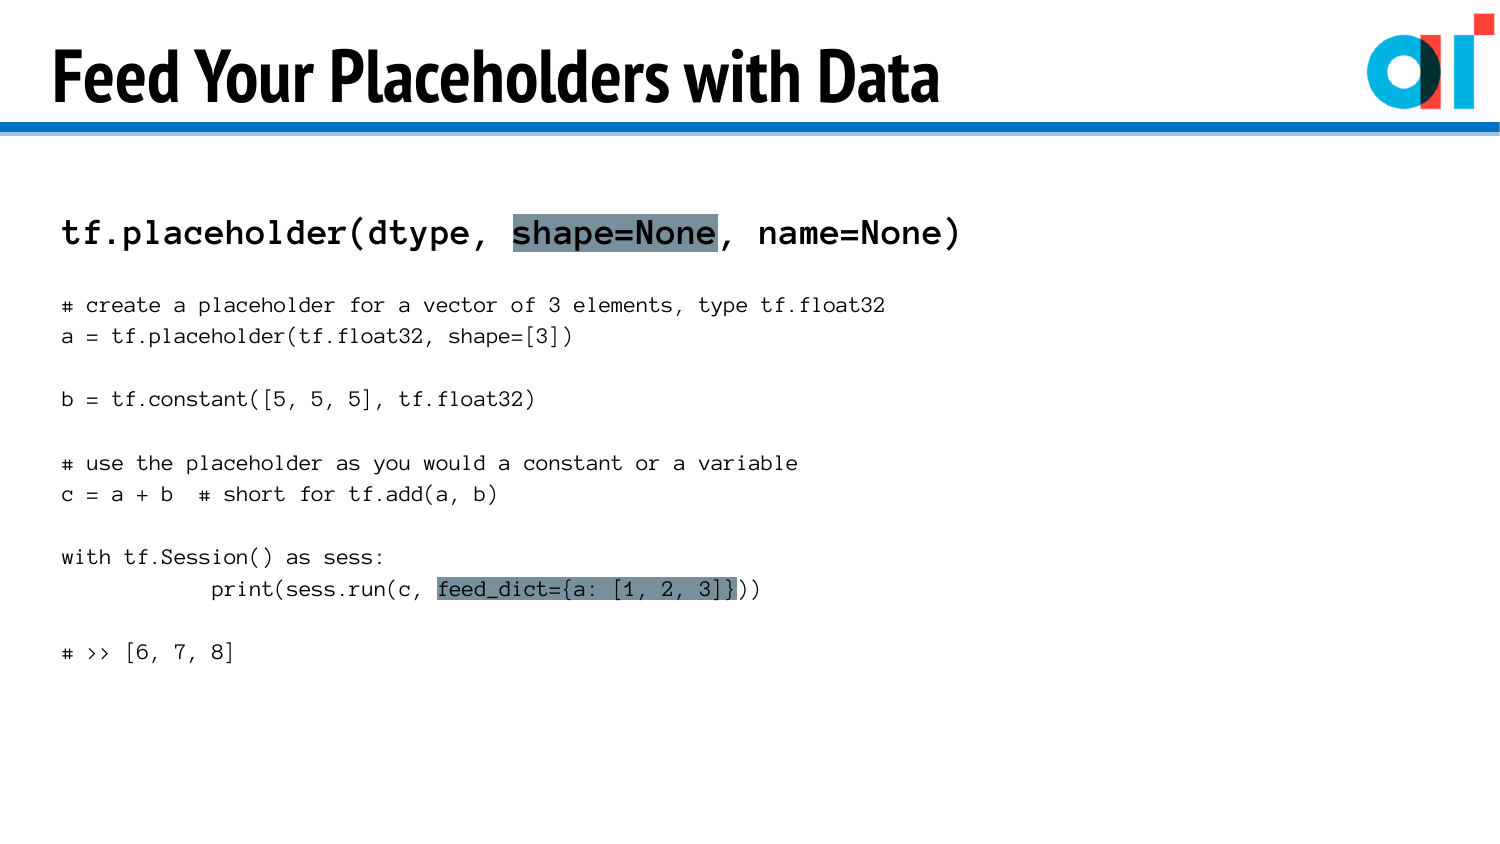

# Feed Your Placeholders with Data
tf.placeholder(dtype, shape=None, name=None)
# create a placeholder for a vector of 3 elements, type tf.float32
a = tf.placeholder(tf.float32, shape=[3])

b = tf.constant([5, 5, 5], tf.float32)

# use the placeholder as you would a constant or a variable
c = a + b  # short for tf.add(a, b)

with tf.Session() as sess:
	print(sess.run(c, feed_dict={a: [1, 2, 3]}))

# >> [6, 7, 8]